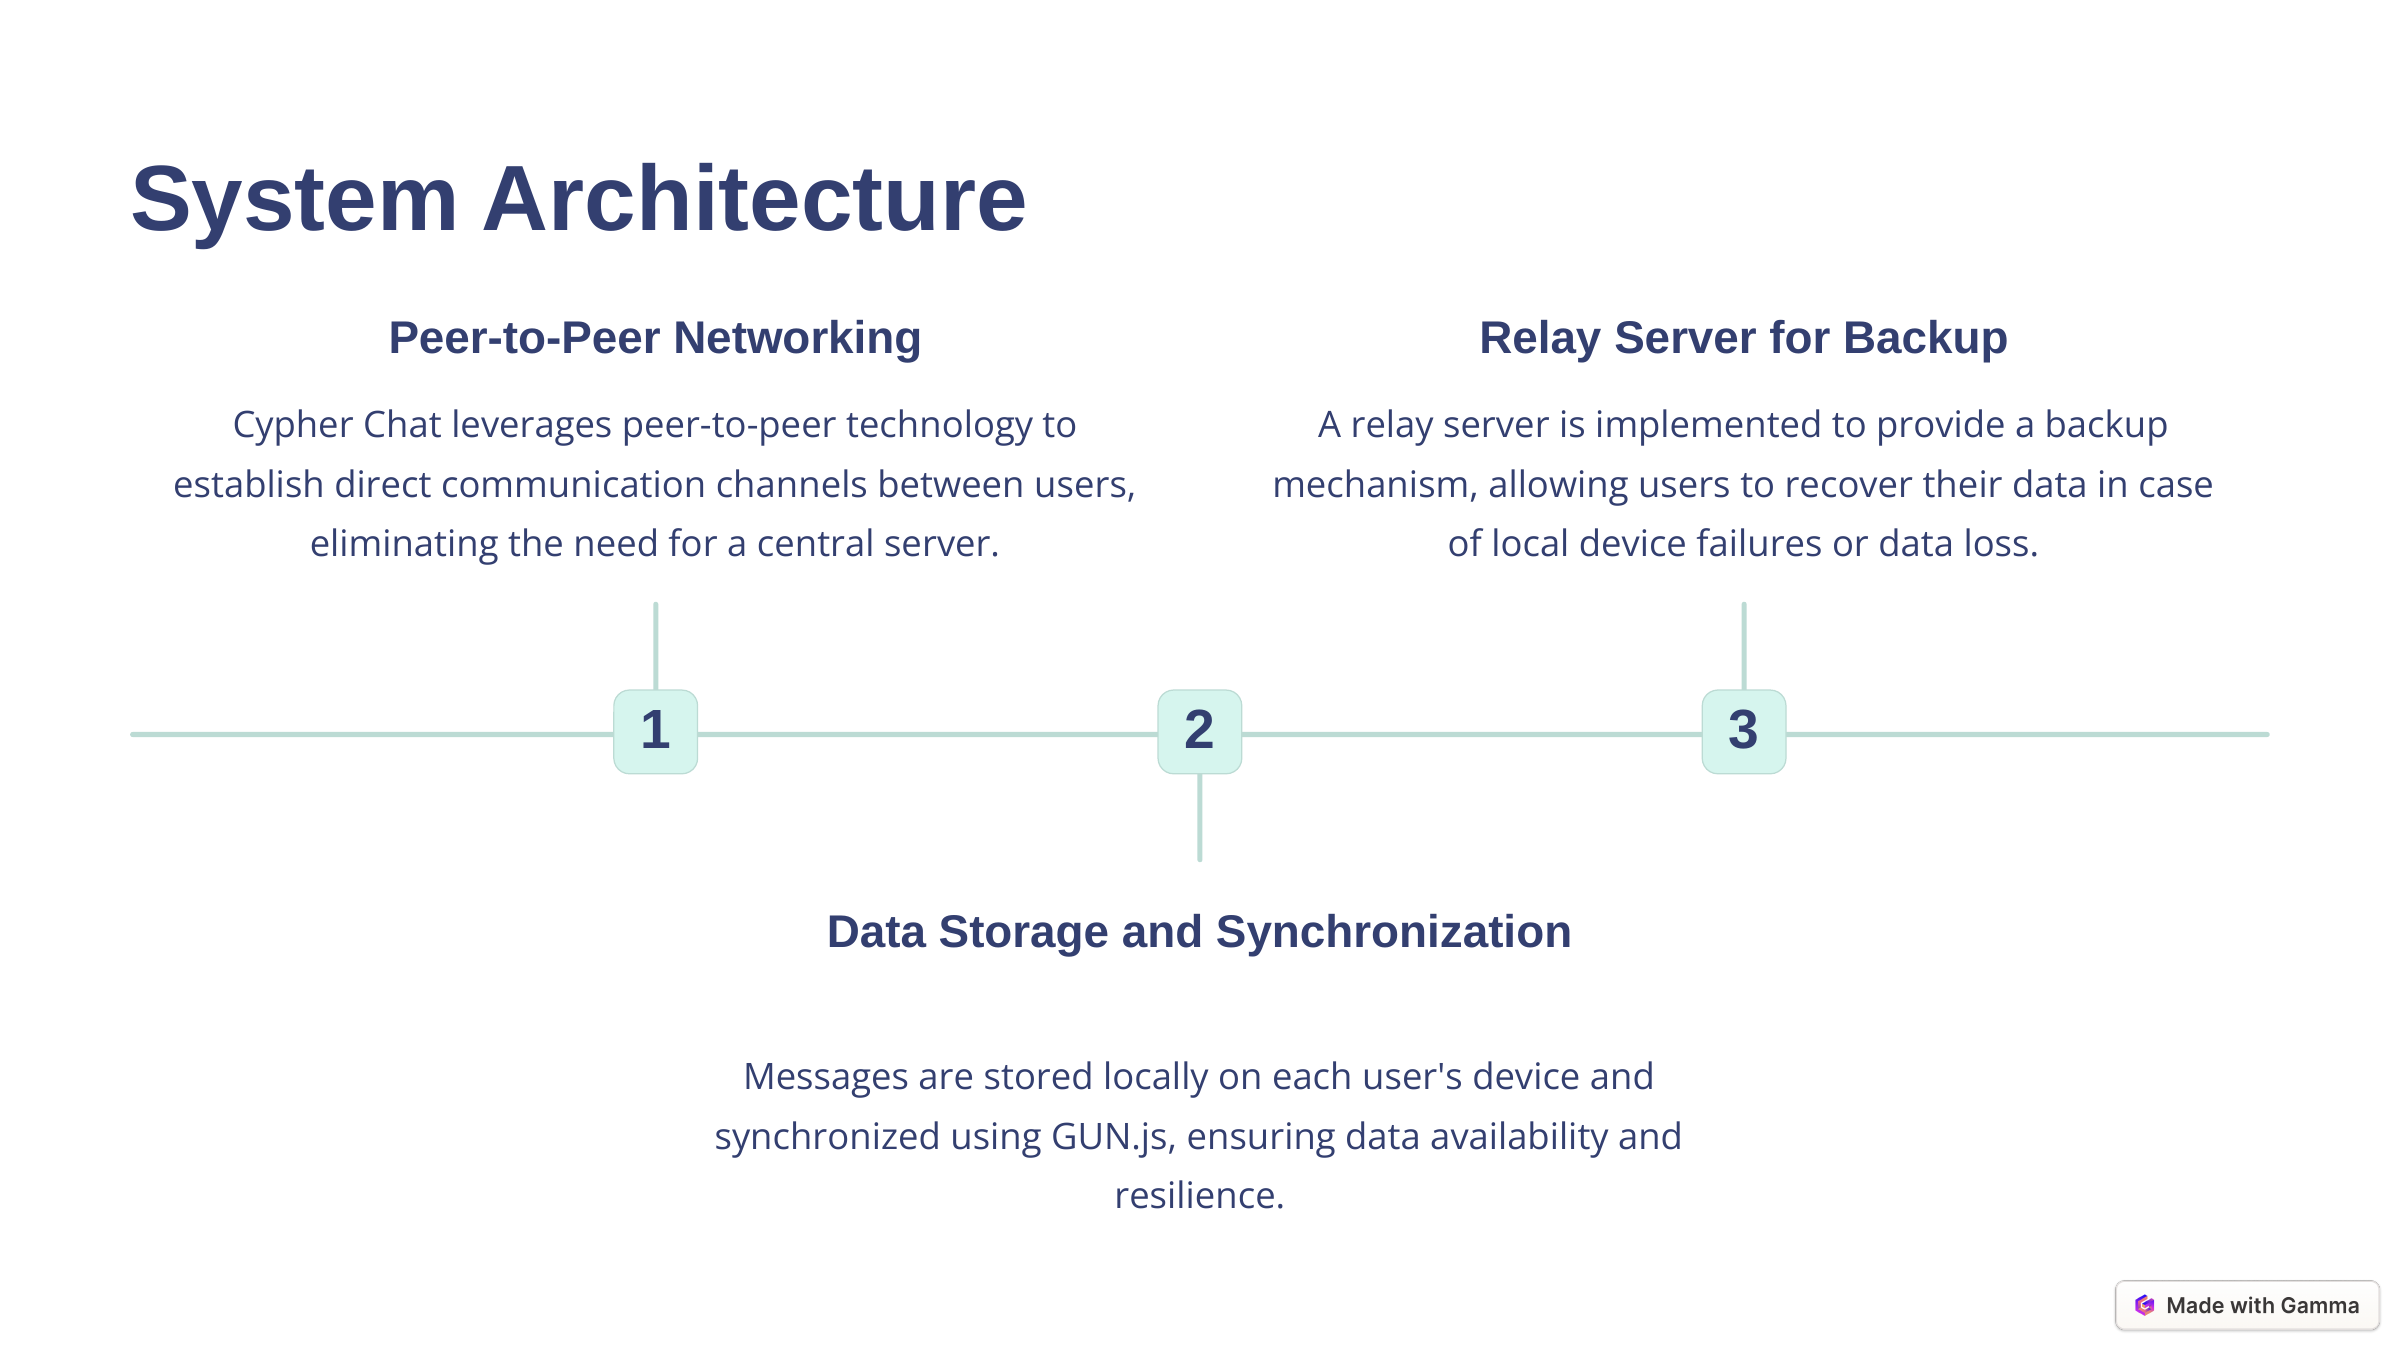

System Architecture
Peer-to-Peer Networking
Relay Server for Backup
Cypher Chat leverages peer-to-peer technology to establish direct communication channels between users, eliminating the need for a central server.
A relay server is implemented to provide a backup mechanism, allowing users to recover their data in case of local device failures or data loss.

1
2
3

Data Storage and Synchronization
Messages are stored locally on each user's device and synchronized using GUN.js, ensuring data availability and resilience.